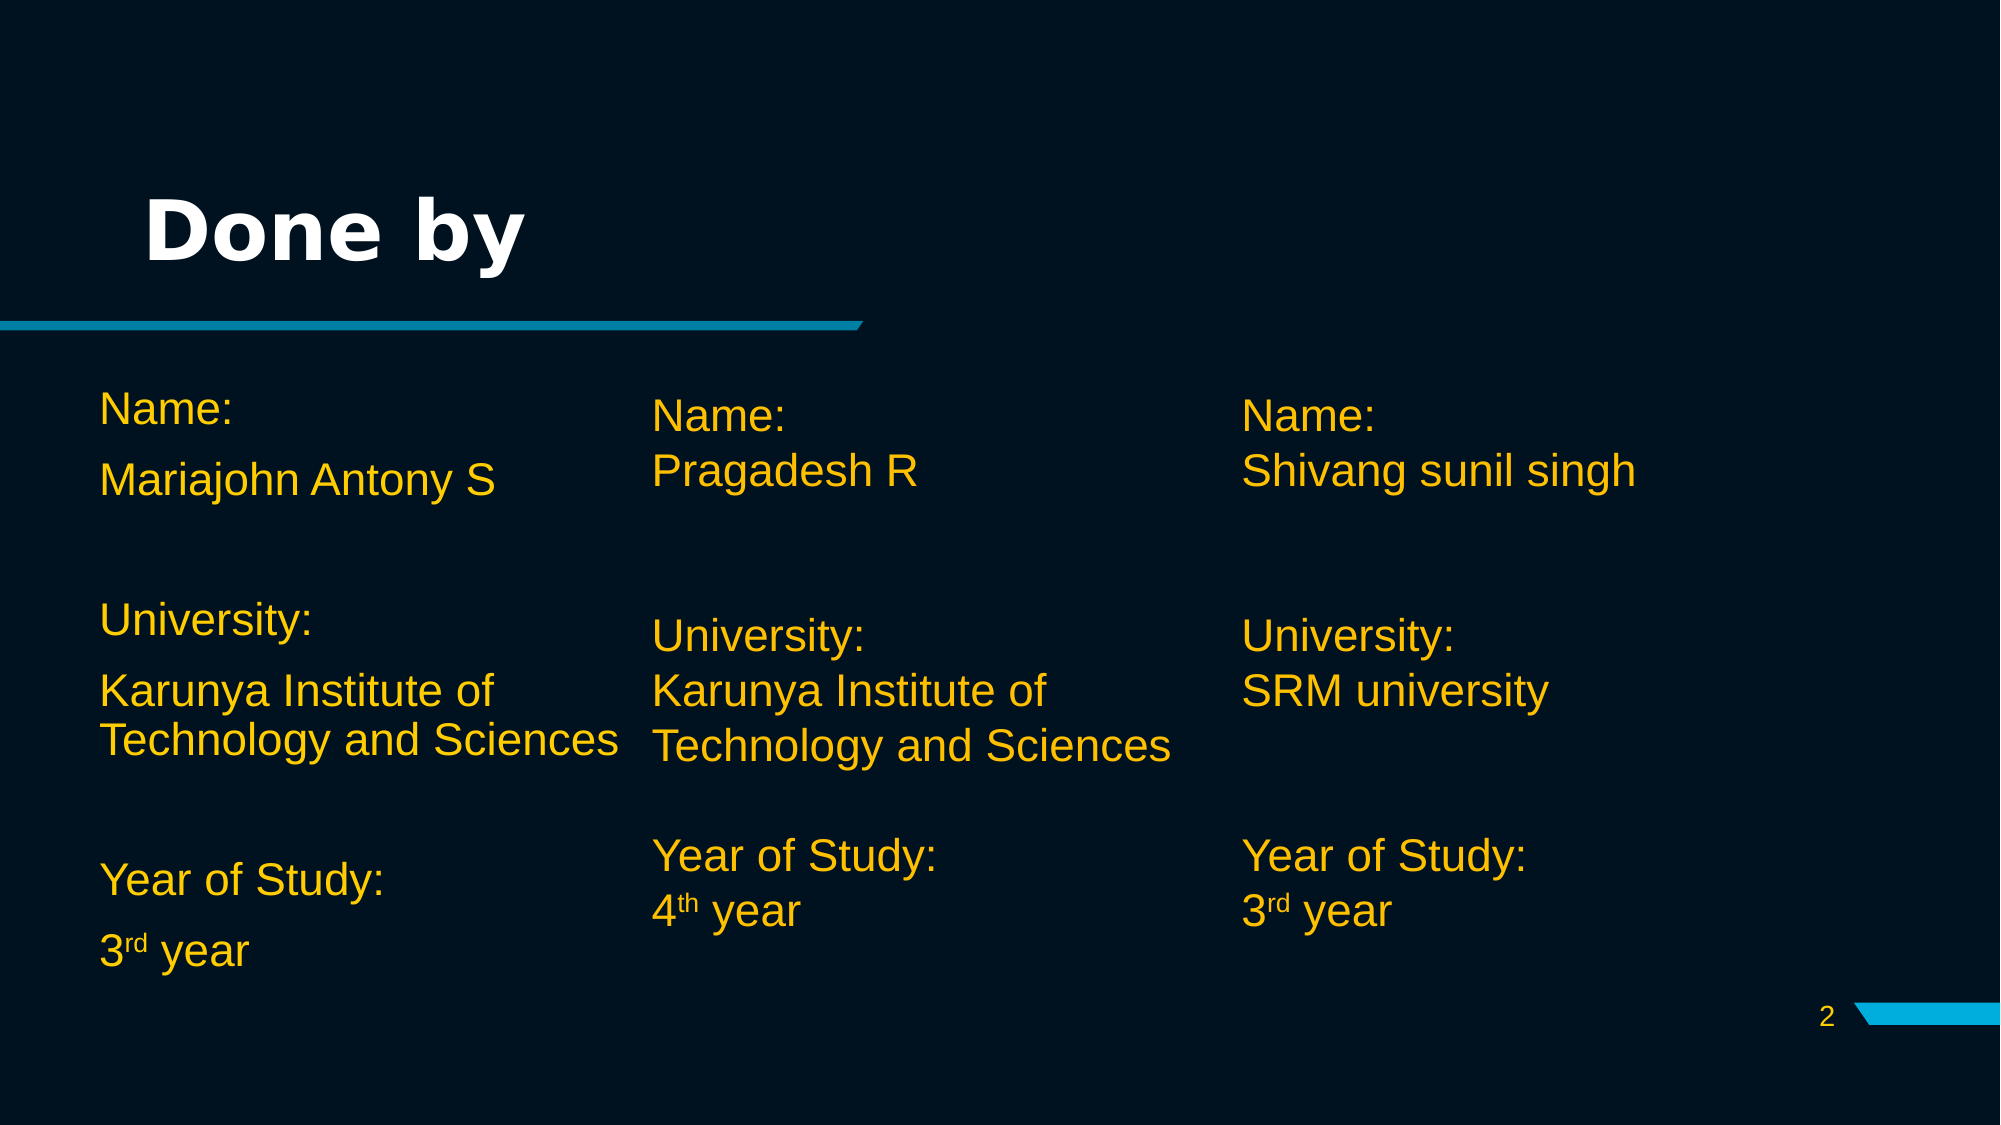

Done by
Name:
Mariajohn Antony S

University:
Karunya Institute of Technology and Sciences

Year of Study:
3rd year
Name:
Pragadesh R

University:
Karunya Institute of Technology and Sciences

Year of Study:
4th year

Name:
Shivang sunil singh

University:
SRM university

Year of Study:
3rd year

2